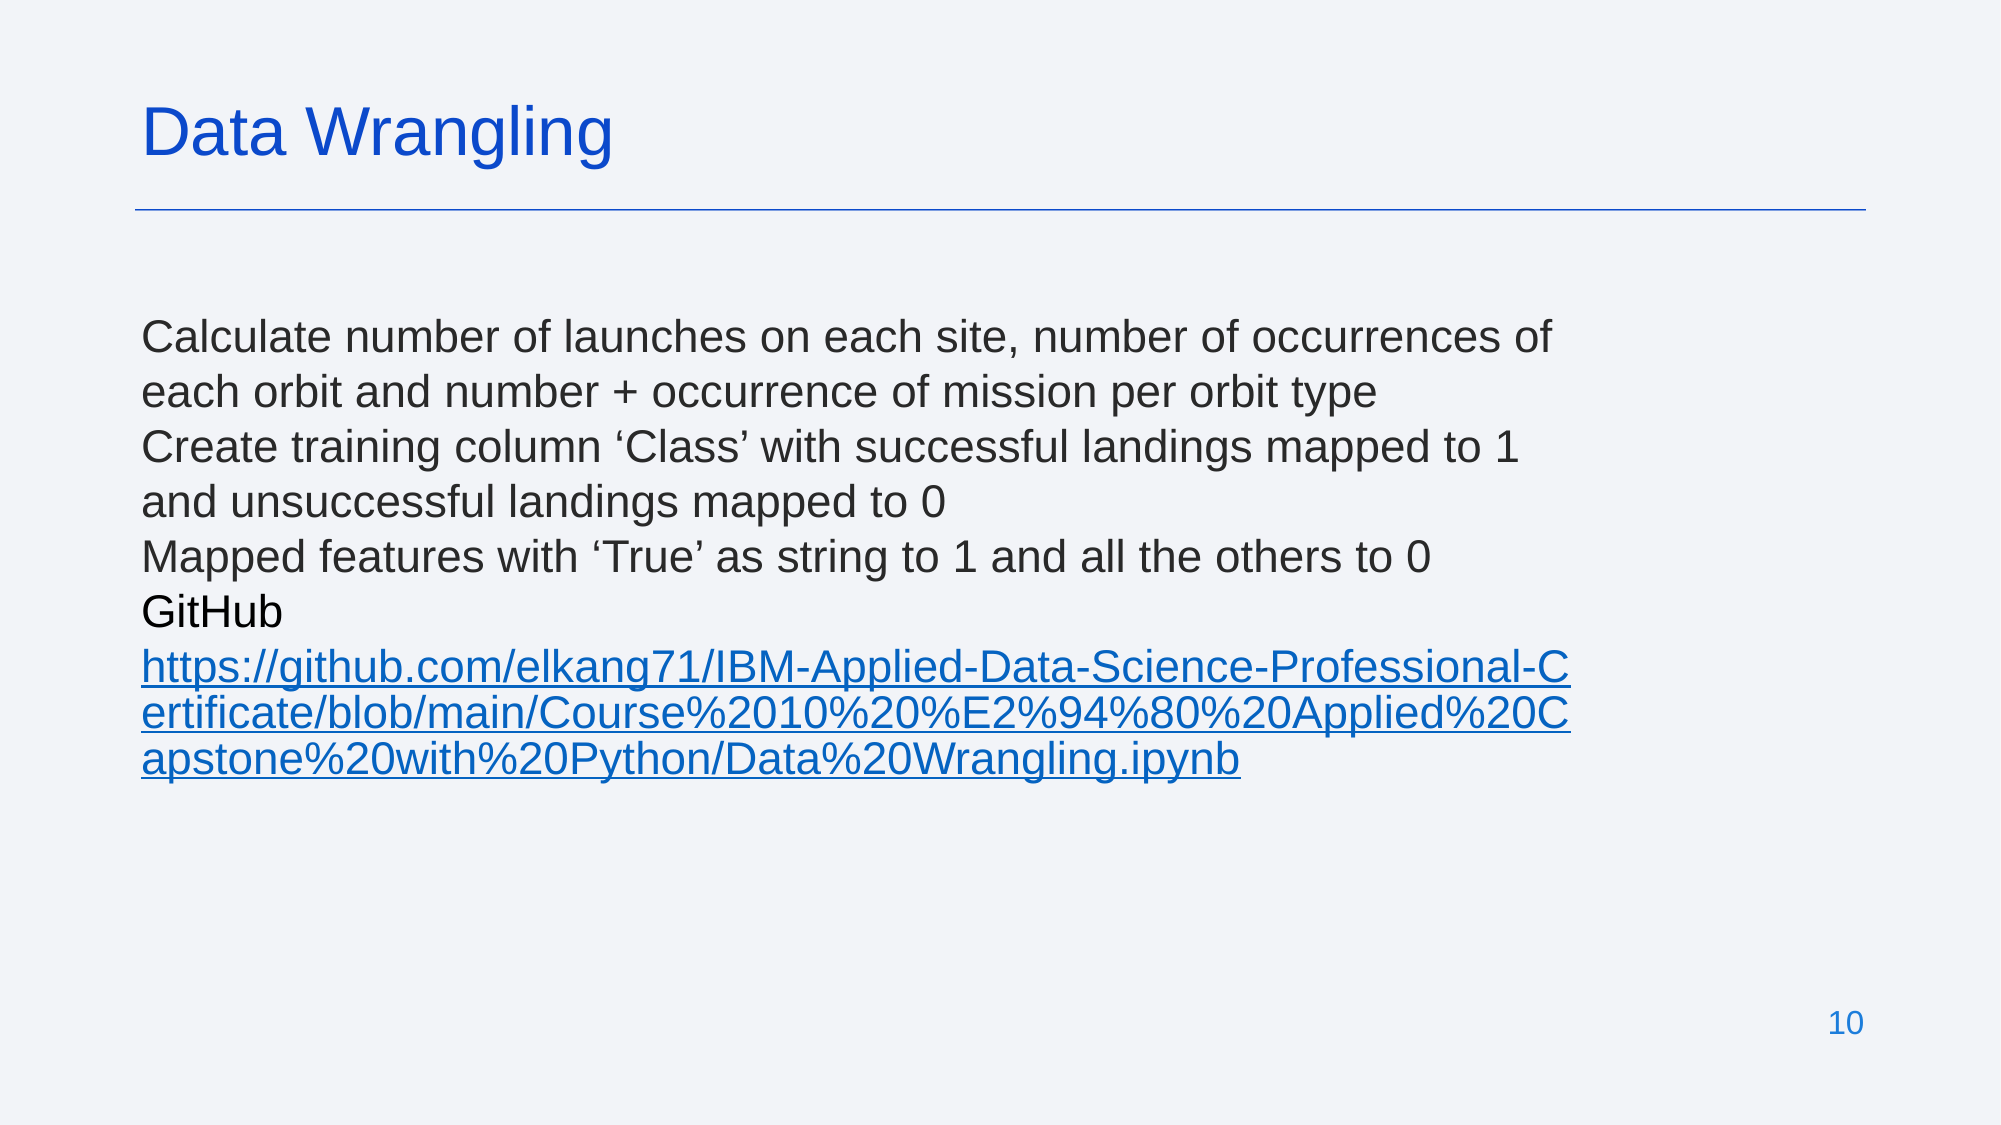

Data Wrangling
Calculate number of launches on each site, number of occurrences of each orbit and number + occurrence of mission per orbit type
Create training column ‘Class’ with successful landings mapped to 1 and unsuccessful landings mapped to 0
Mapped features with ‘True’ as string to 1 and all the others to 0
GitHub
https://github.com/elkang71/IBM-Applied-Data-Science-Professional-Certificate/blob/main/Course%2010%20%E2%94%80%20Applied%20Capstone%20with%20Python/Data%20Wrangling.ipynb
10